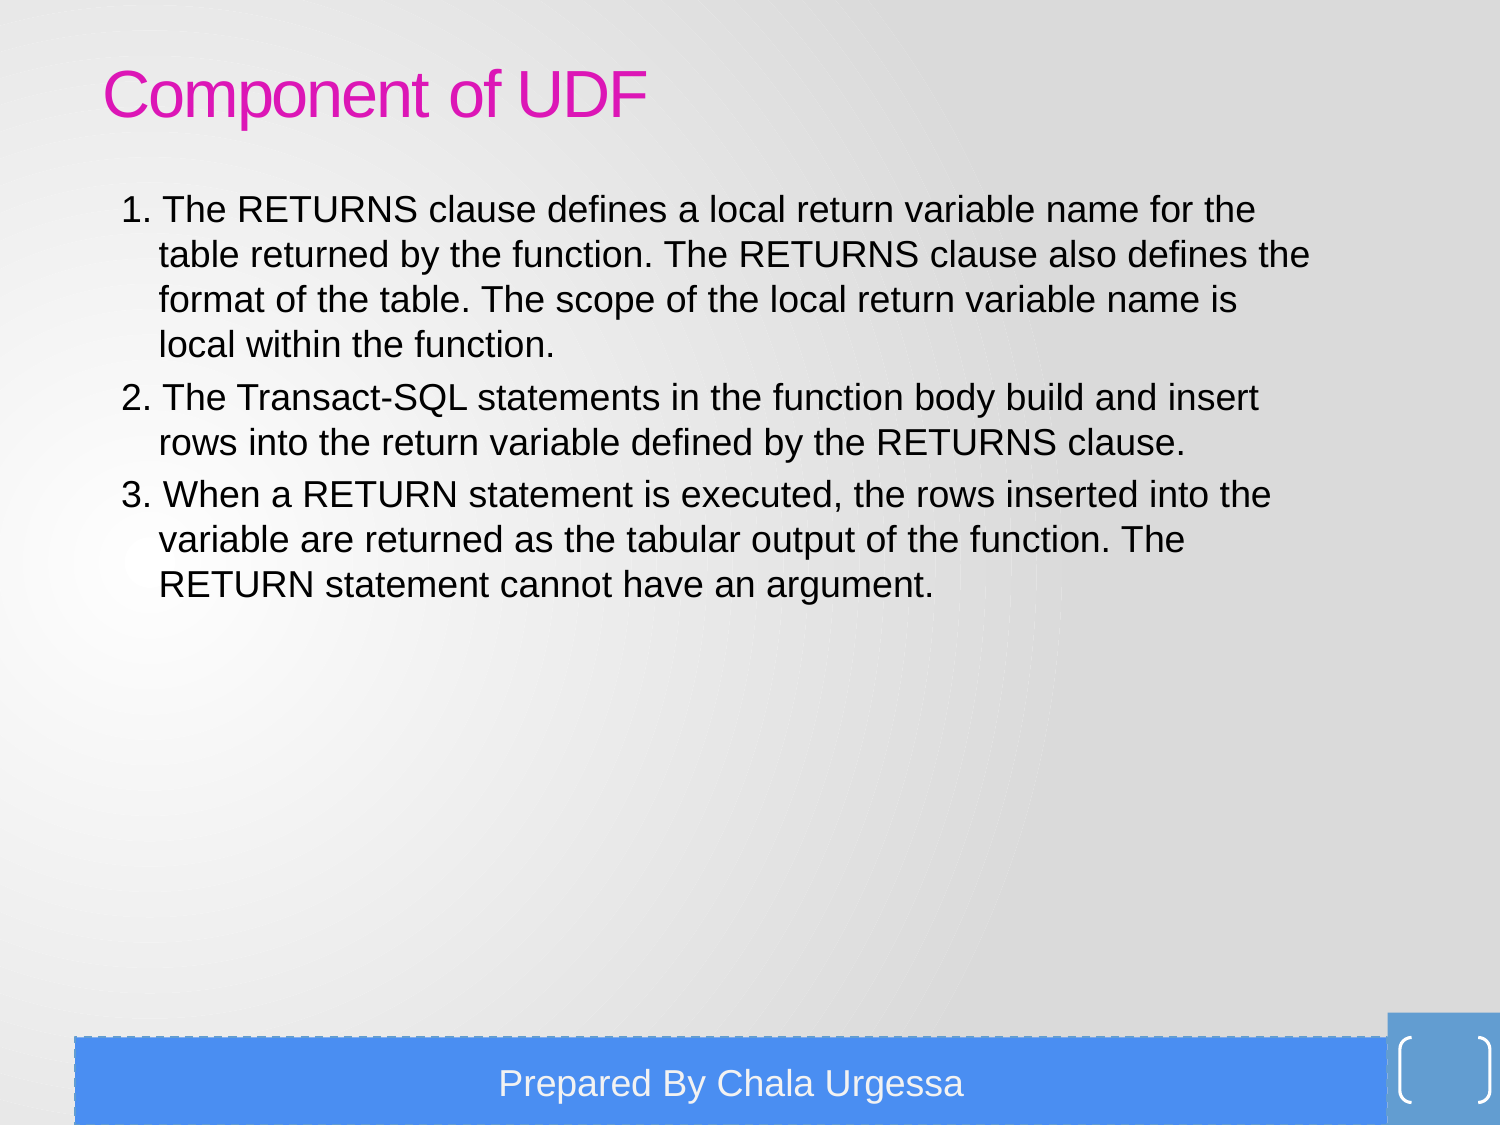

# Component of UDF

1. The RETURNS clause defines a local return variable name for the table returned by the function. The RETURNS clause also defines the format of the table. The scope of the local return variable name is local within the function.
2. The Transact-SQL statements in the function body build and insert rows into the return variable defined by the RETURNS clause.
3. When a RETURN statement is executed, the rows inserted into the variable are returned as the tabular output of the function. The RETURN statement cannot have an argument.

80